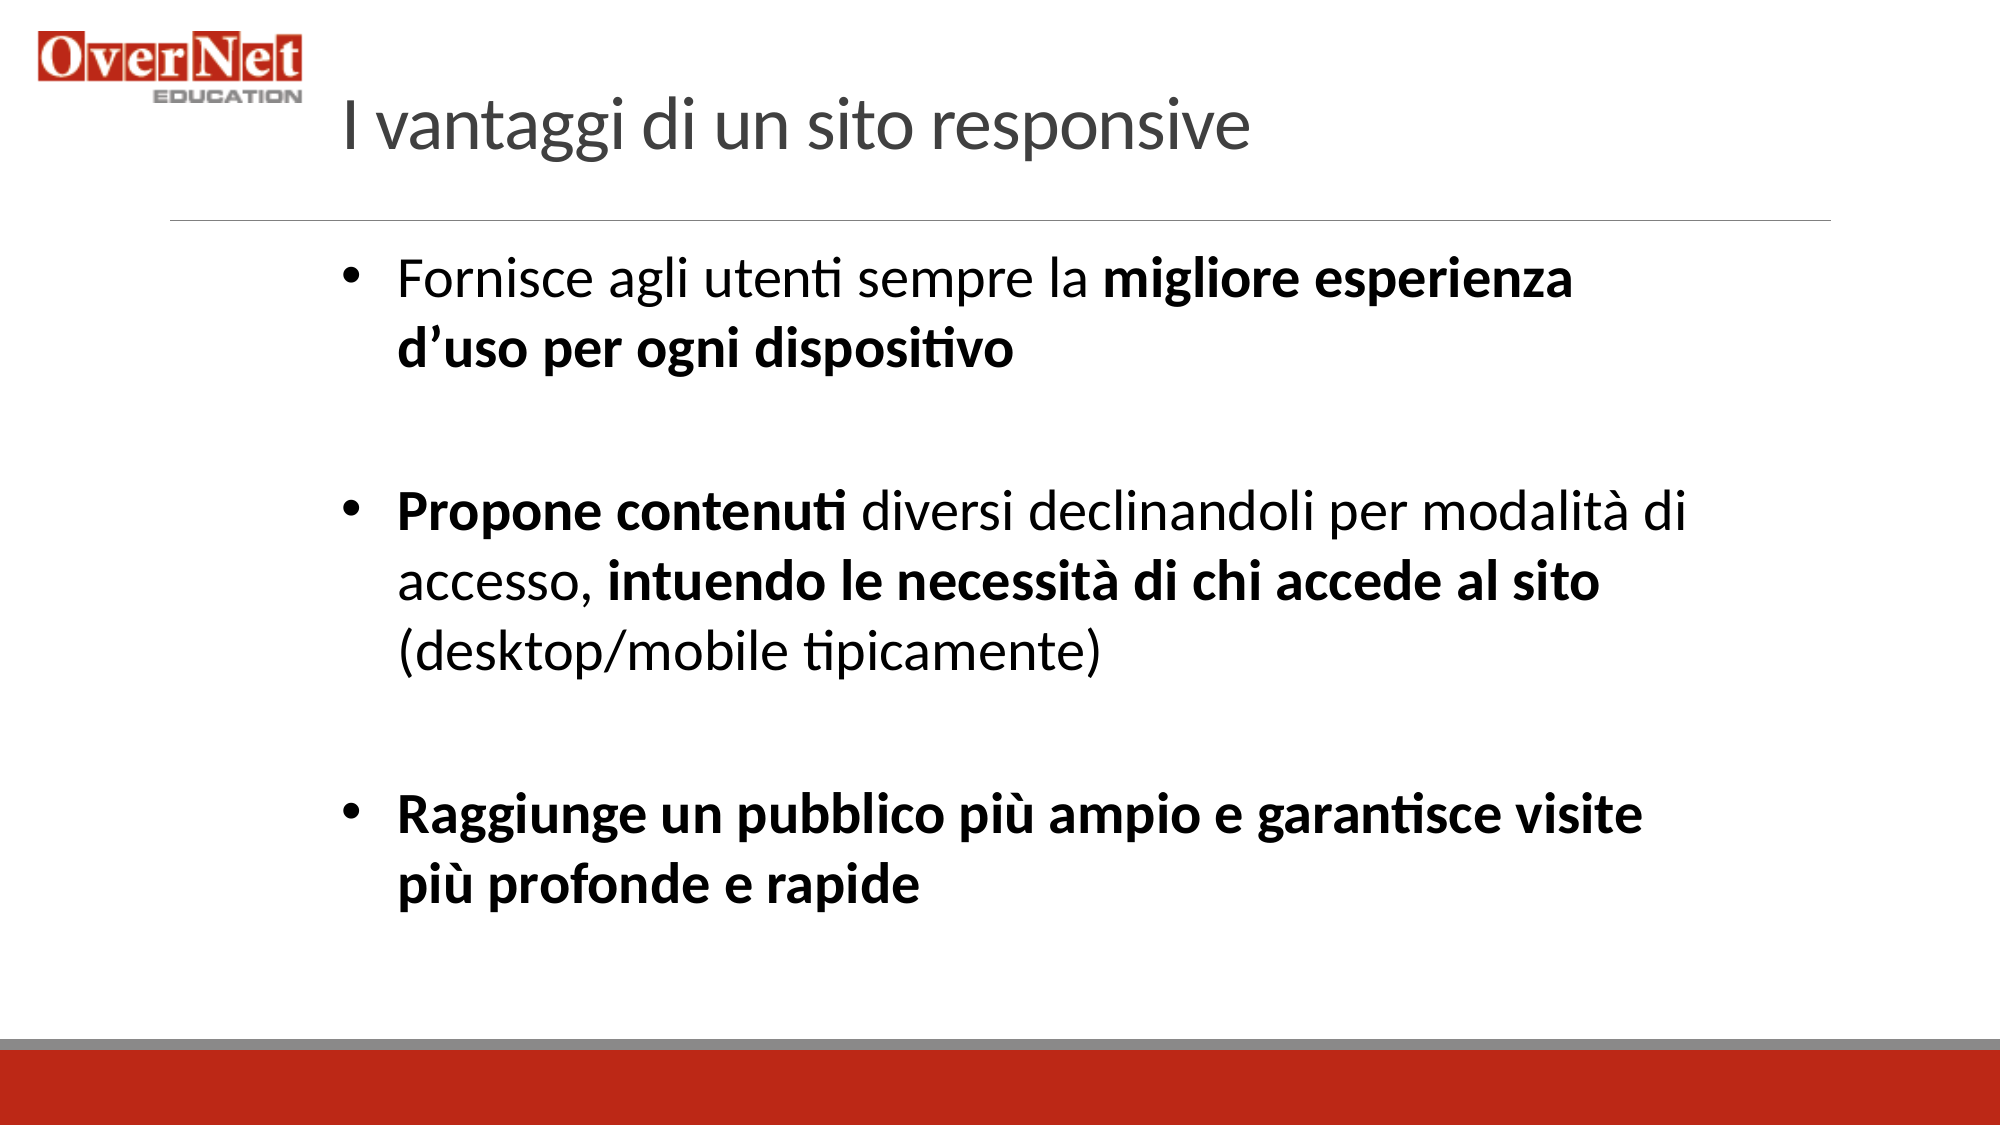

# I vantaggi di un sito responsive
Fornisce agli utenti sempre la migliore esperienza d’uso per ogni dispositivo

Propone contenuti diversi declinandoli per modalità di accesso, intuendo le necessità di chi accede al sito (desktop/mobile tipicamente)

Raggiunge un pubblico più ampio e garantisce visite più profonde e rapide